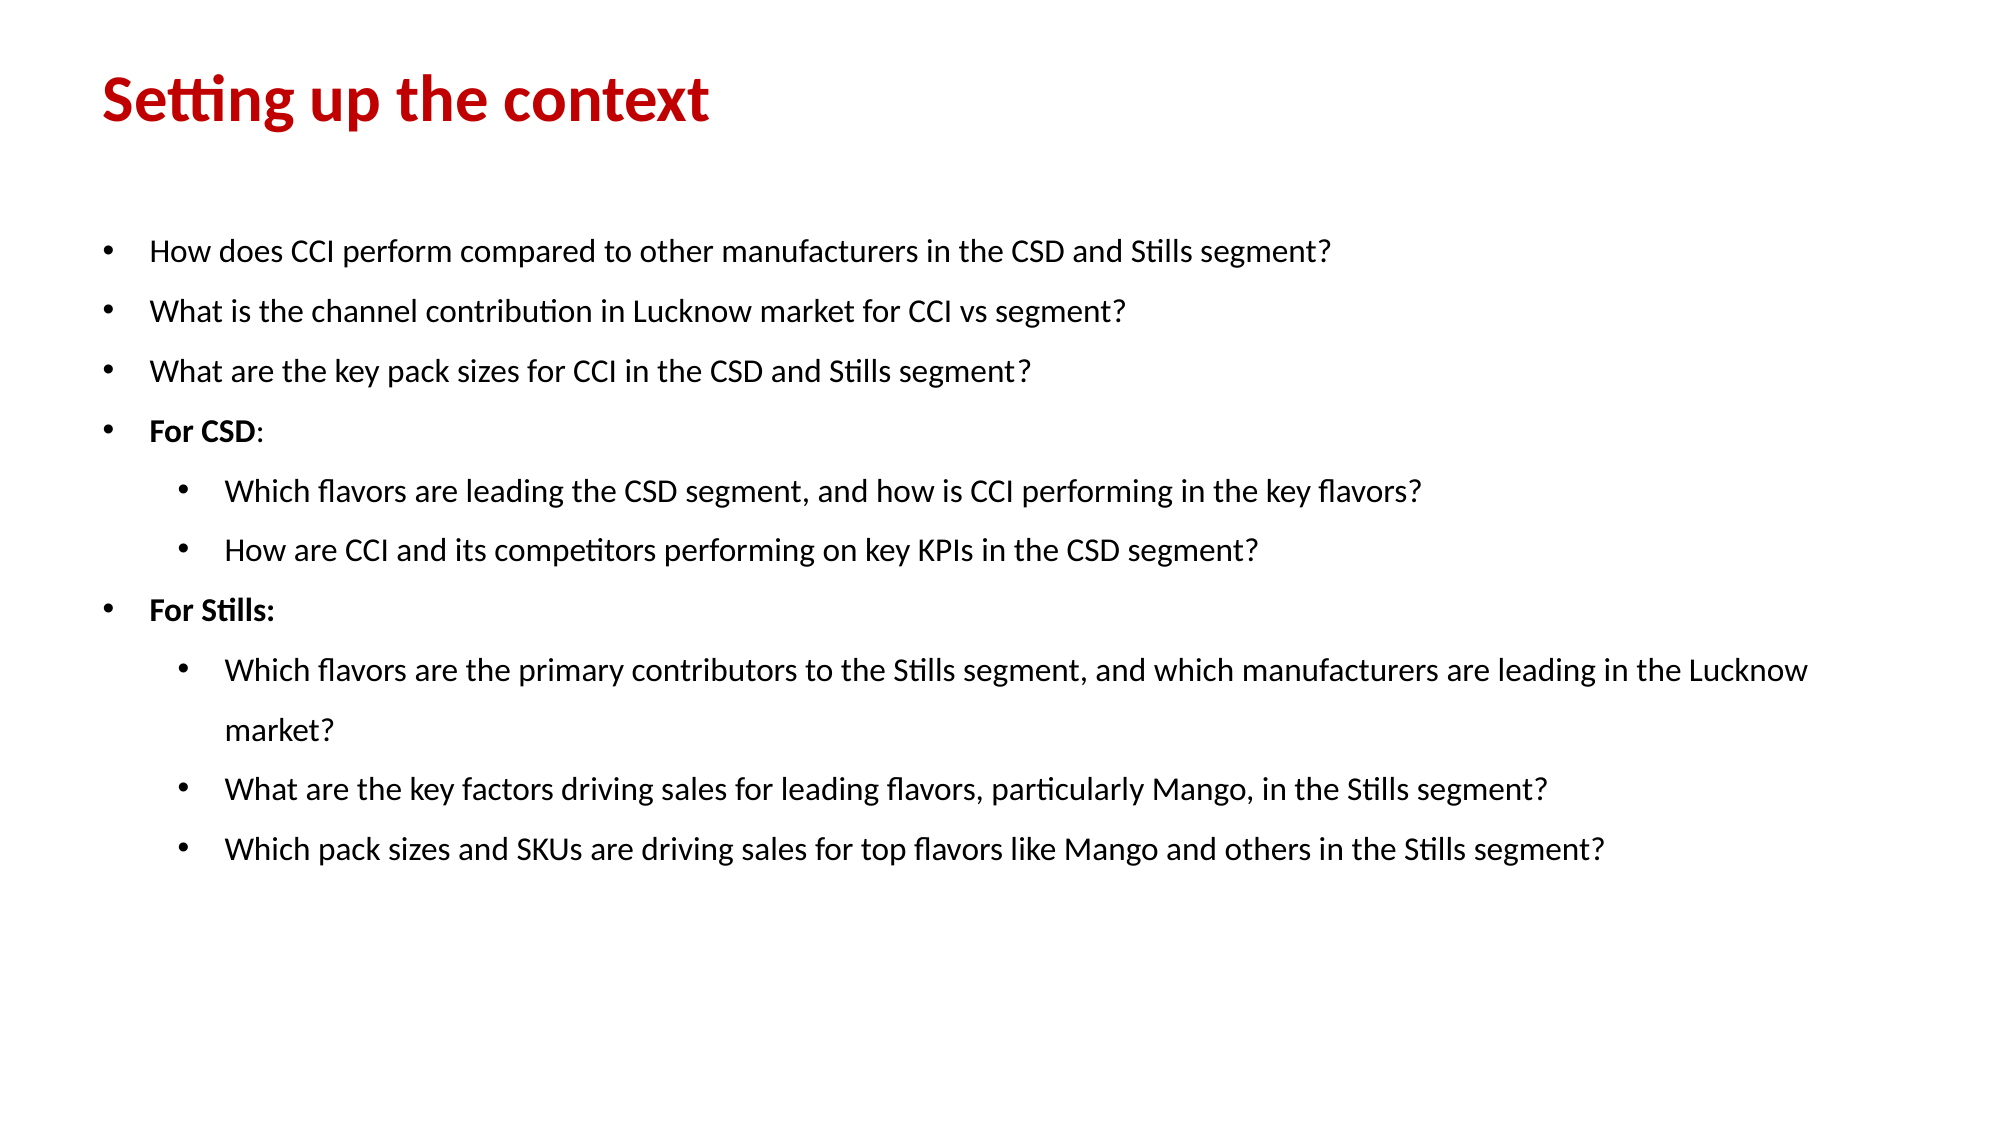

# Setting up the context
How does CCI perform compared to other manufacturers in the CSD and Stills segment?
What is the channel contribution in Lucknow market for CCI vs segment?
What are the key pack sizes for CCI in the CSD and Stills segment?
For CSD:
Which flavors are leading the CSD segment, and how is CCI performing in the key flavors?
How are CCI and its competitors performing on key KPIs in the CSD segment?
For Stills:
Which flavors are the primary contributors to the Stills segment, and which manufacturers are leading in the Lucknow market?
What are the key factors driving sales for leading flavors, particularly Mango, in the Stills segment?
Which pack sizes and SKUs are driving sales for top flavors like Mango and others in the Stills segment?